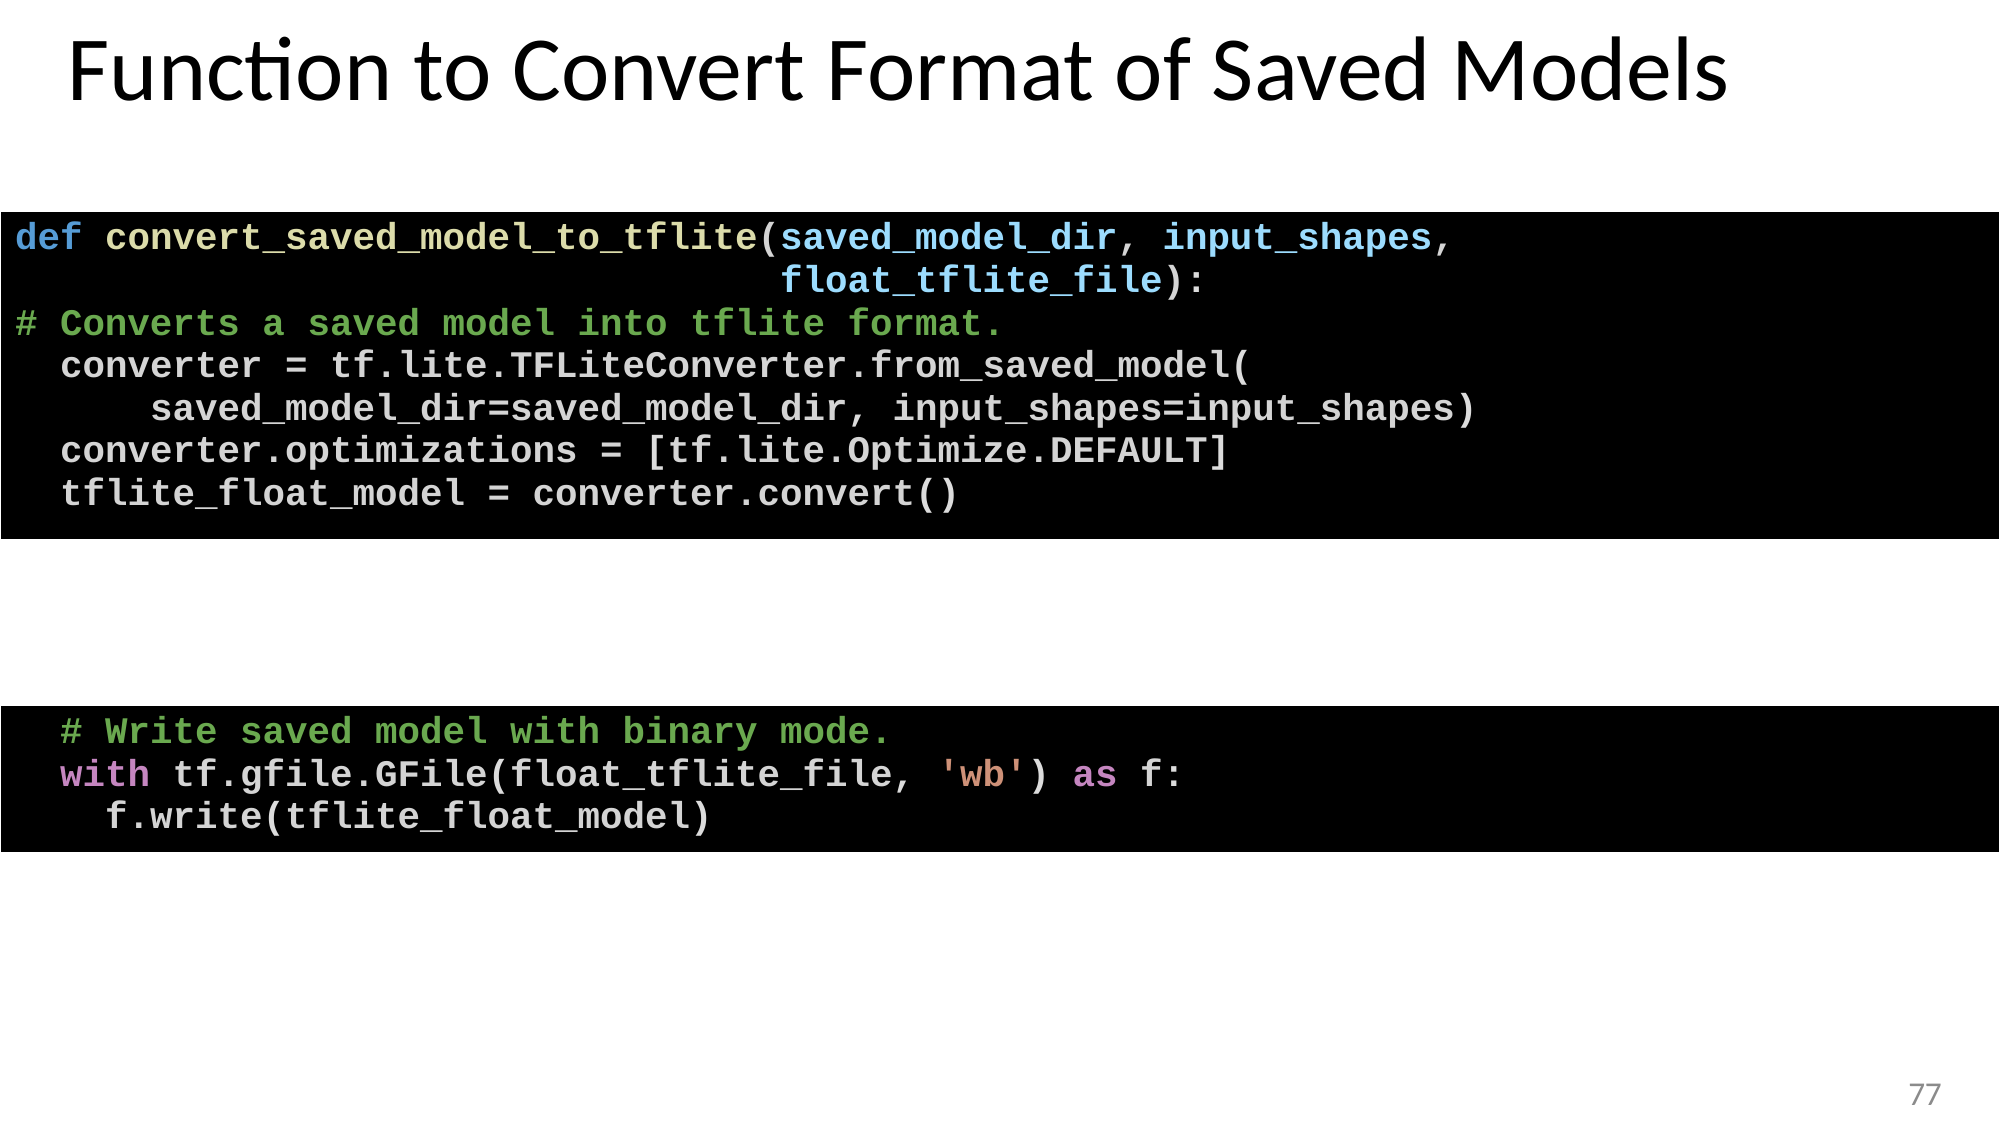

Function to Convert Format of Saved Models
| def convert\_saved\_model\_to\_tflite(saved\_model\_dir, input\_shapes,                                   float\_tflite\_file):    # Converts a saved model into tflite format.   converter = tf.lite.TFLiteConverter.from\_saved\_model(       saved\_model\_dir=saved\_model\_dir, input\_shapes=input\_shapes)   converter.optimizations = [tf.lite.Optimize.DEFAULT]   tflite\_float\_model = converter.convert() |
| --- |
| # Write saved model with binary mode. with tf.gfile.GFile(float\_tflite\_file, 'wb') as f:     f.write(tflite\_float\_model) |
| --- |
77